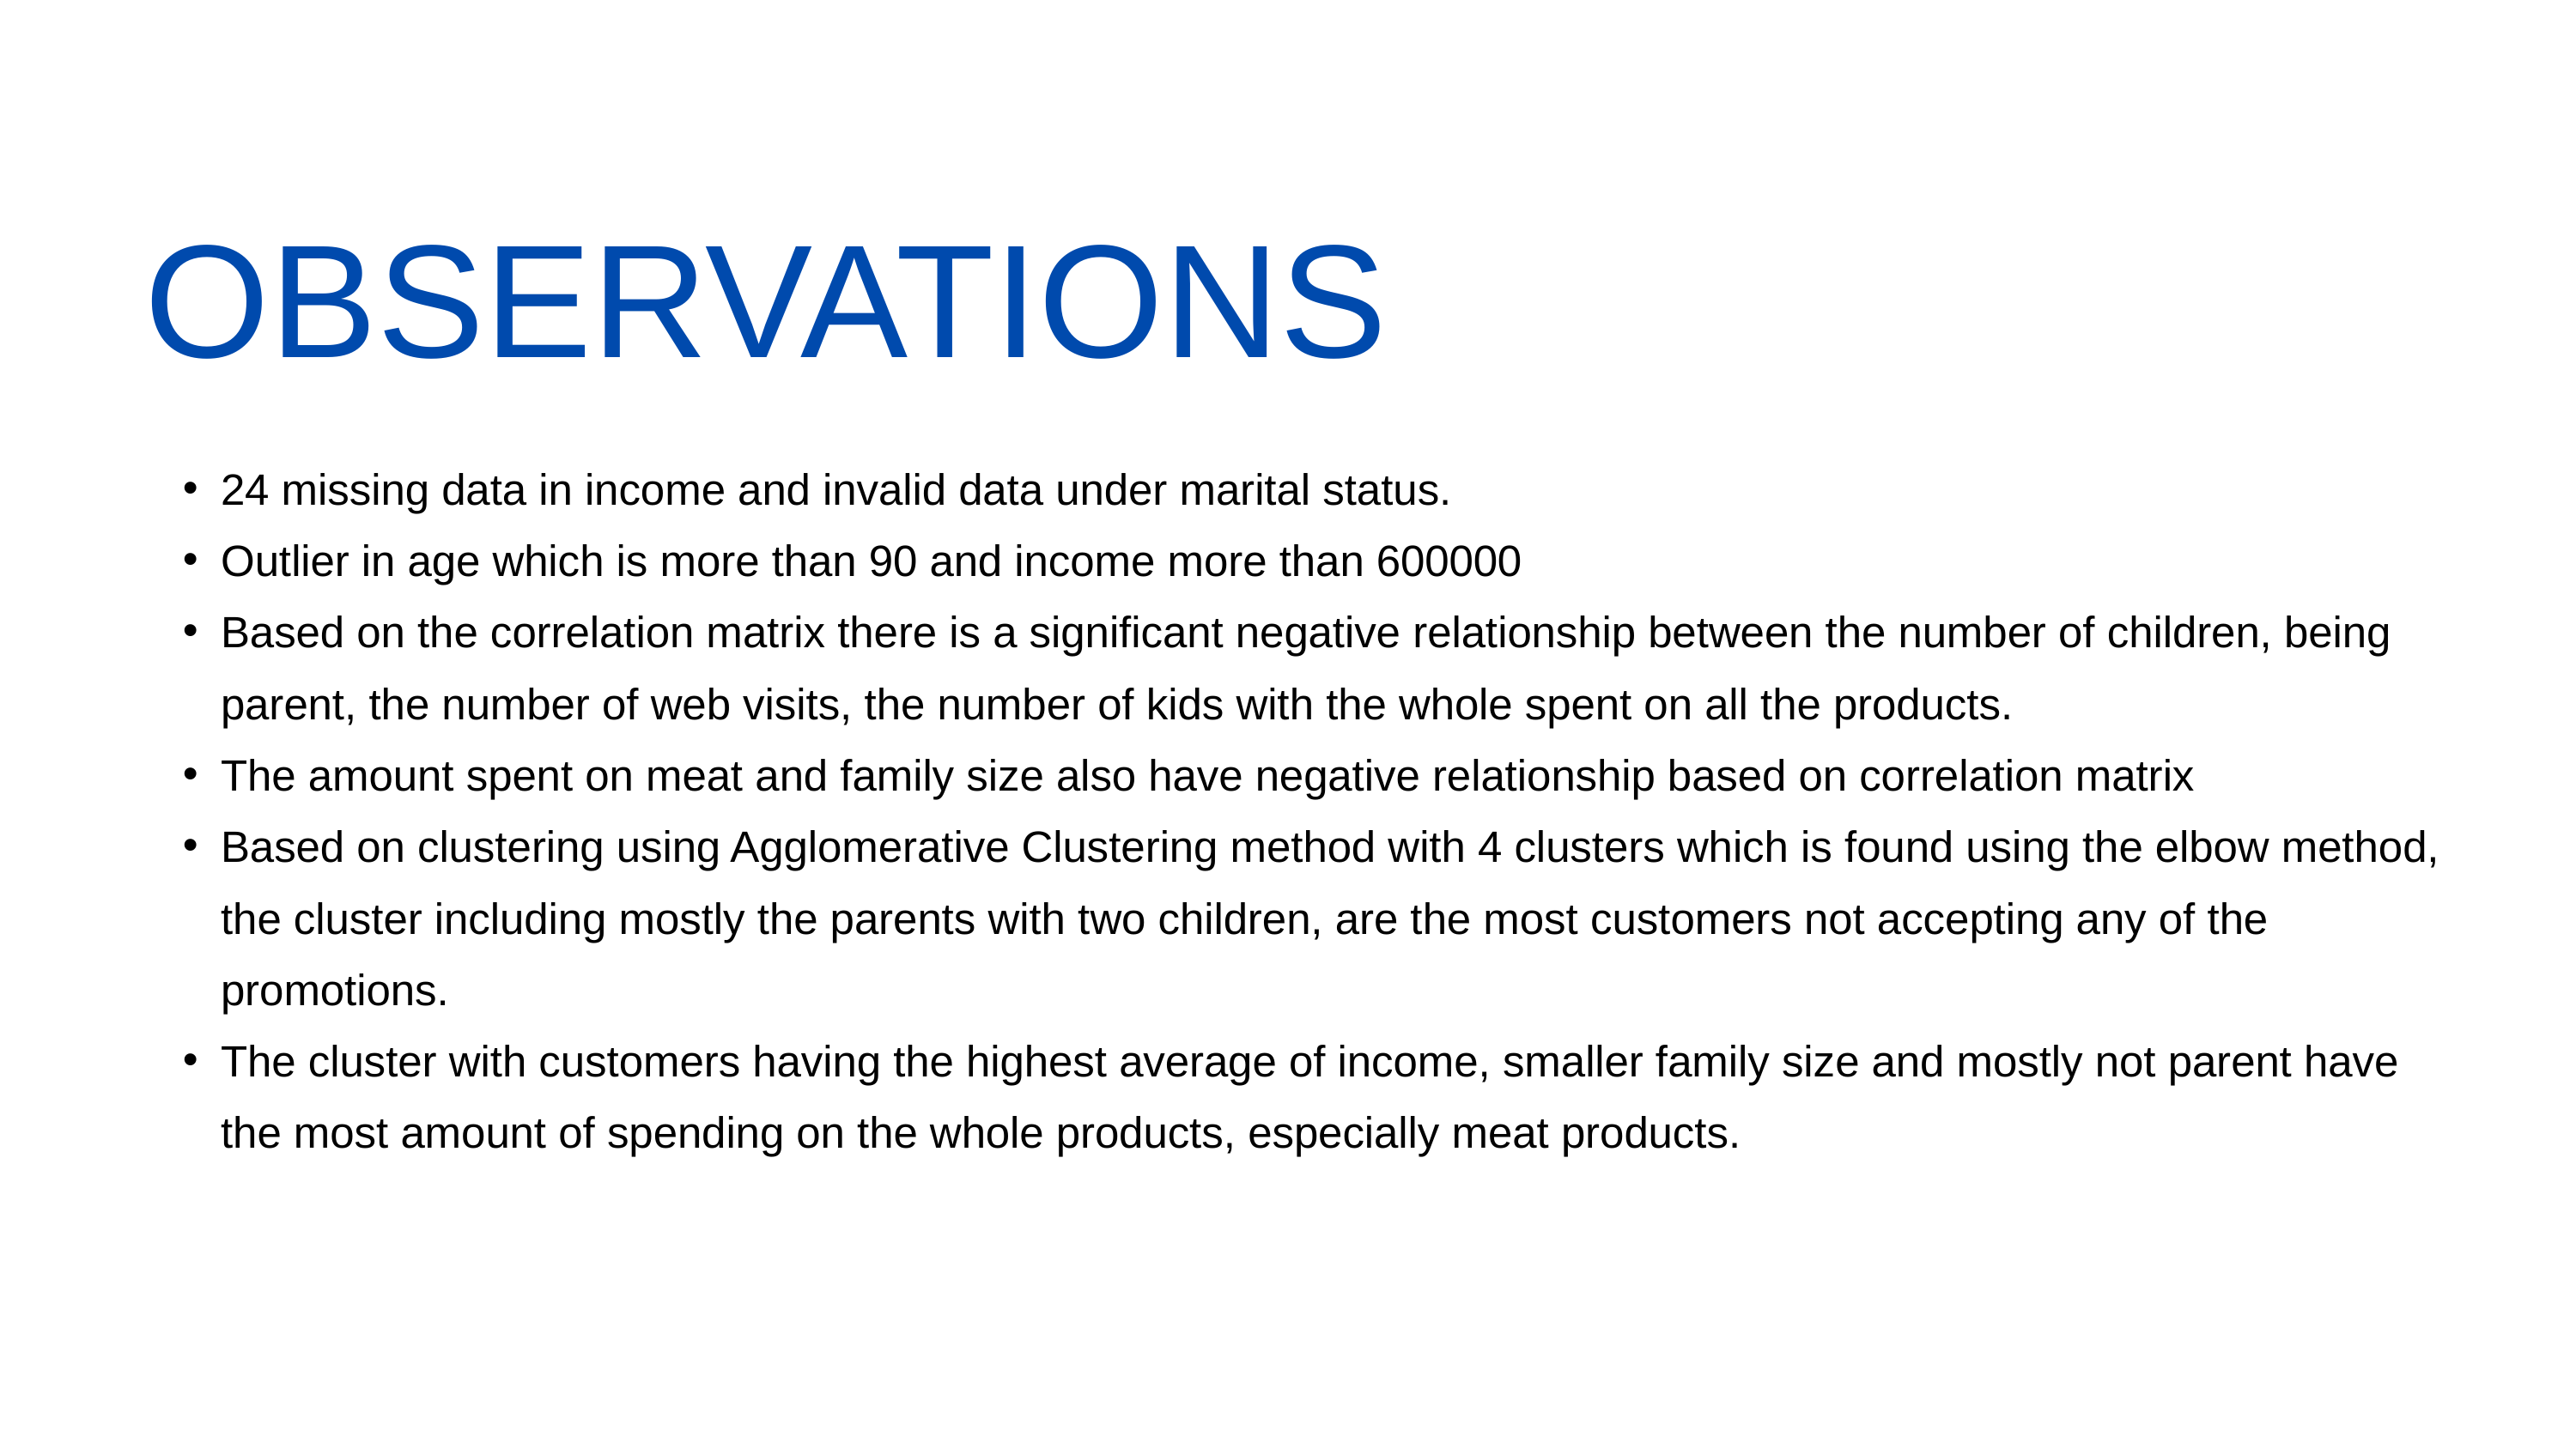

OBSERVATIONS
24 missing data in income and invalid data under marital status.
Outlier in age which is more than 90 and income more than 600000
Based on the correlation matrix there is a significant negative relationship between the number of children, being parent, the number of web visits, the number of kids with the whole spent on all the products.
The amount spent on meat and family size also have negative relationship based on correlation matrix
Based on clustering using Agglomerative Clustering method with 4 clusters which is found using the elbow method, the cluster including mostly the parents with two children, are the most customers not accepting any of the promotions.
The cluster with customers having the highest average of income, smaller family size and mostly not parent have the most amount of spending on the whole products, especially meat products.